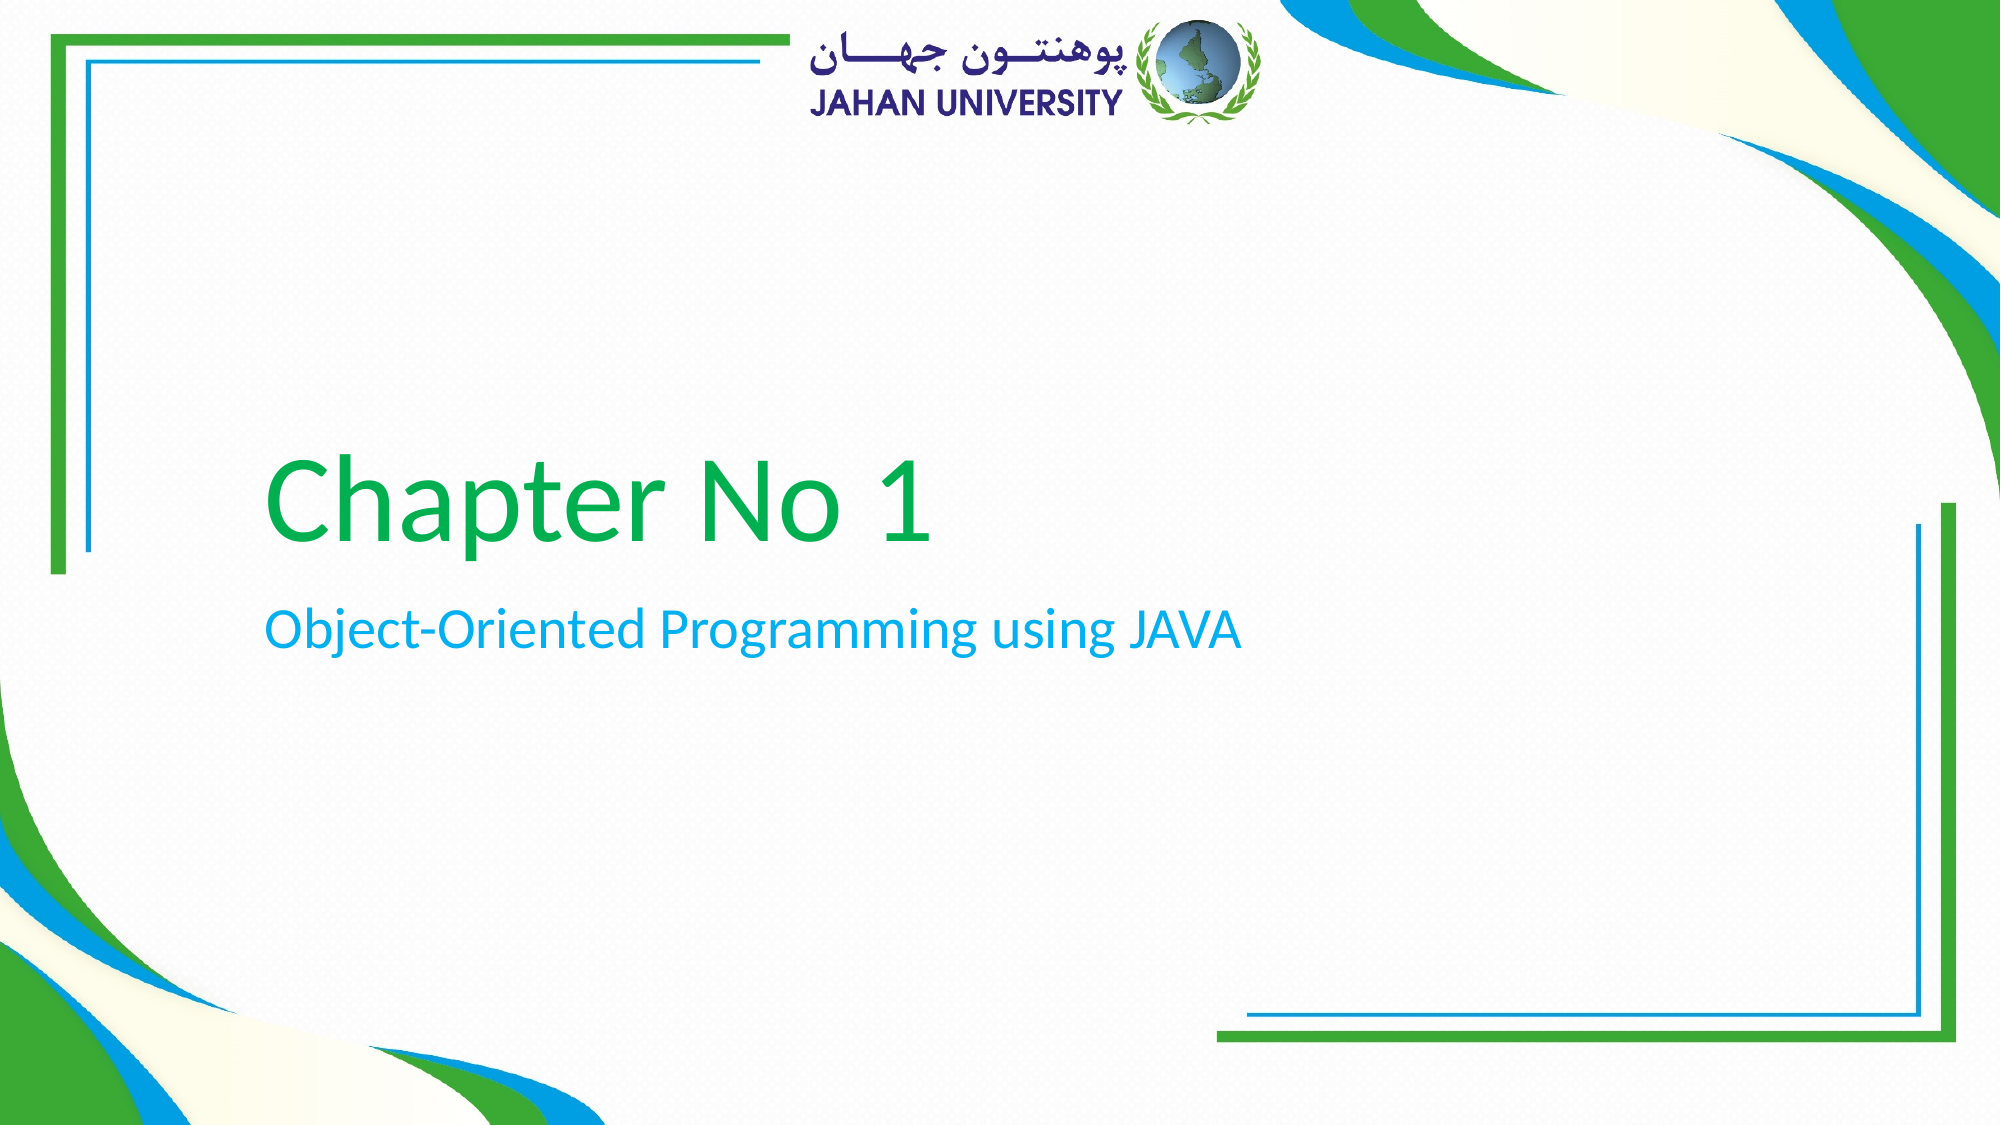

# Chapter No 1
Object-Oriented Programming using JAVA